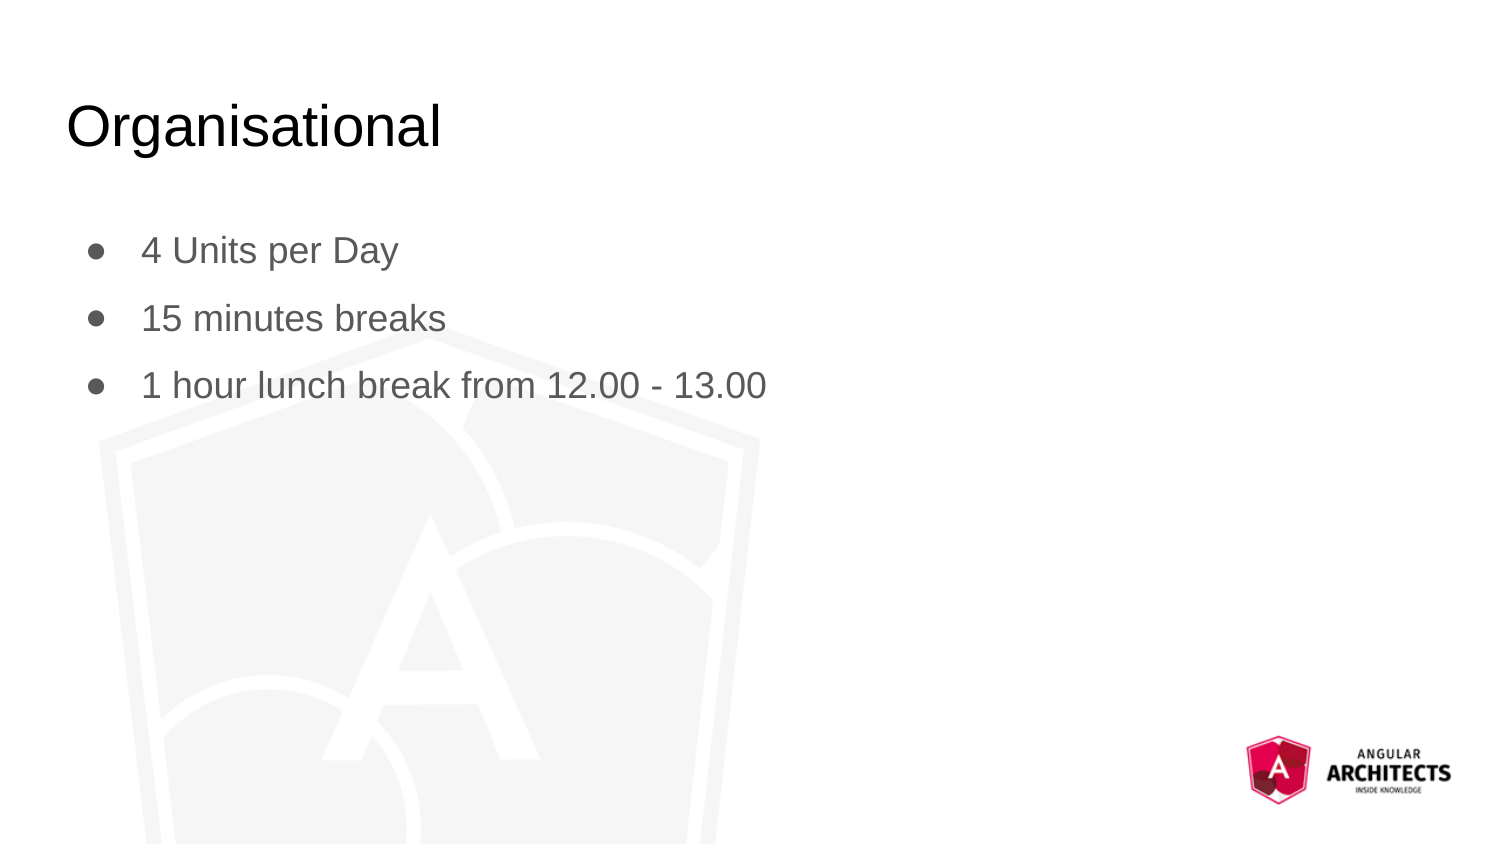

# Organisational
4 Units per Day
15 minutes breaks
1 hour lunch break from 12.00 - 13.00